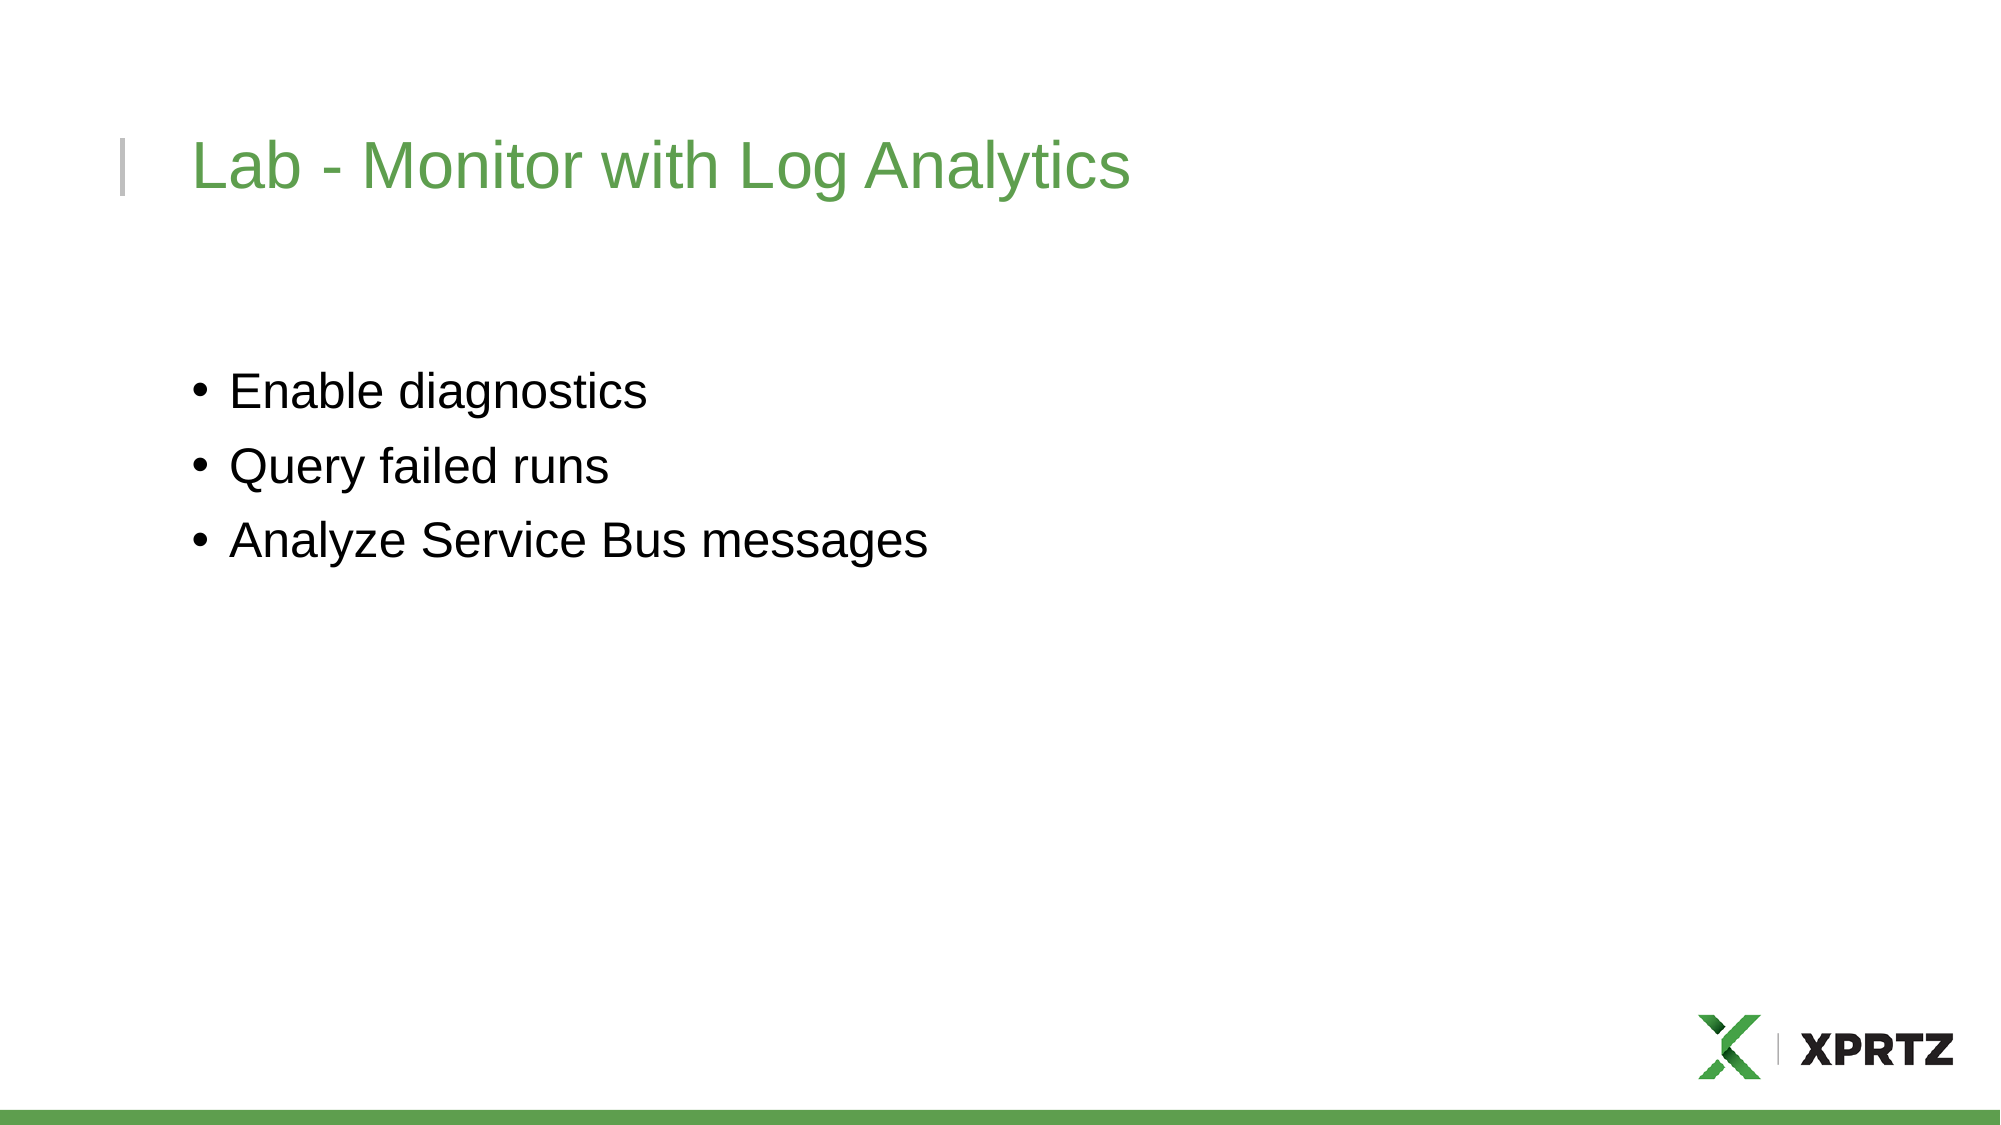

# Lab - Monitor with Log Analytics

Enable diagnostics
Query failed runs
Analyze Service Bus messages